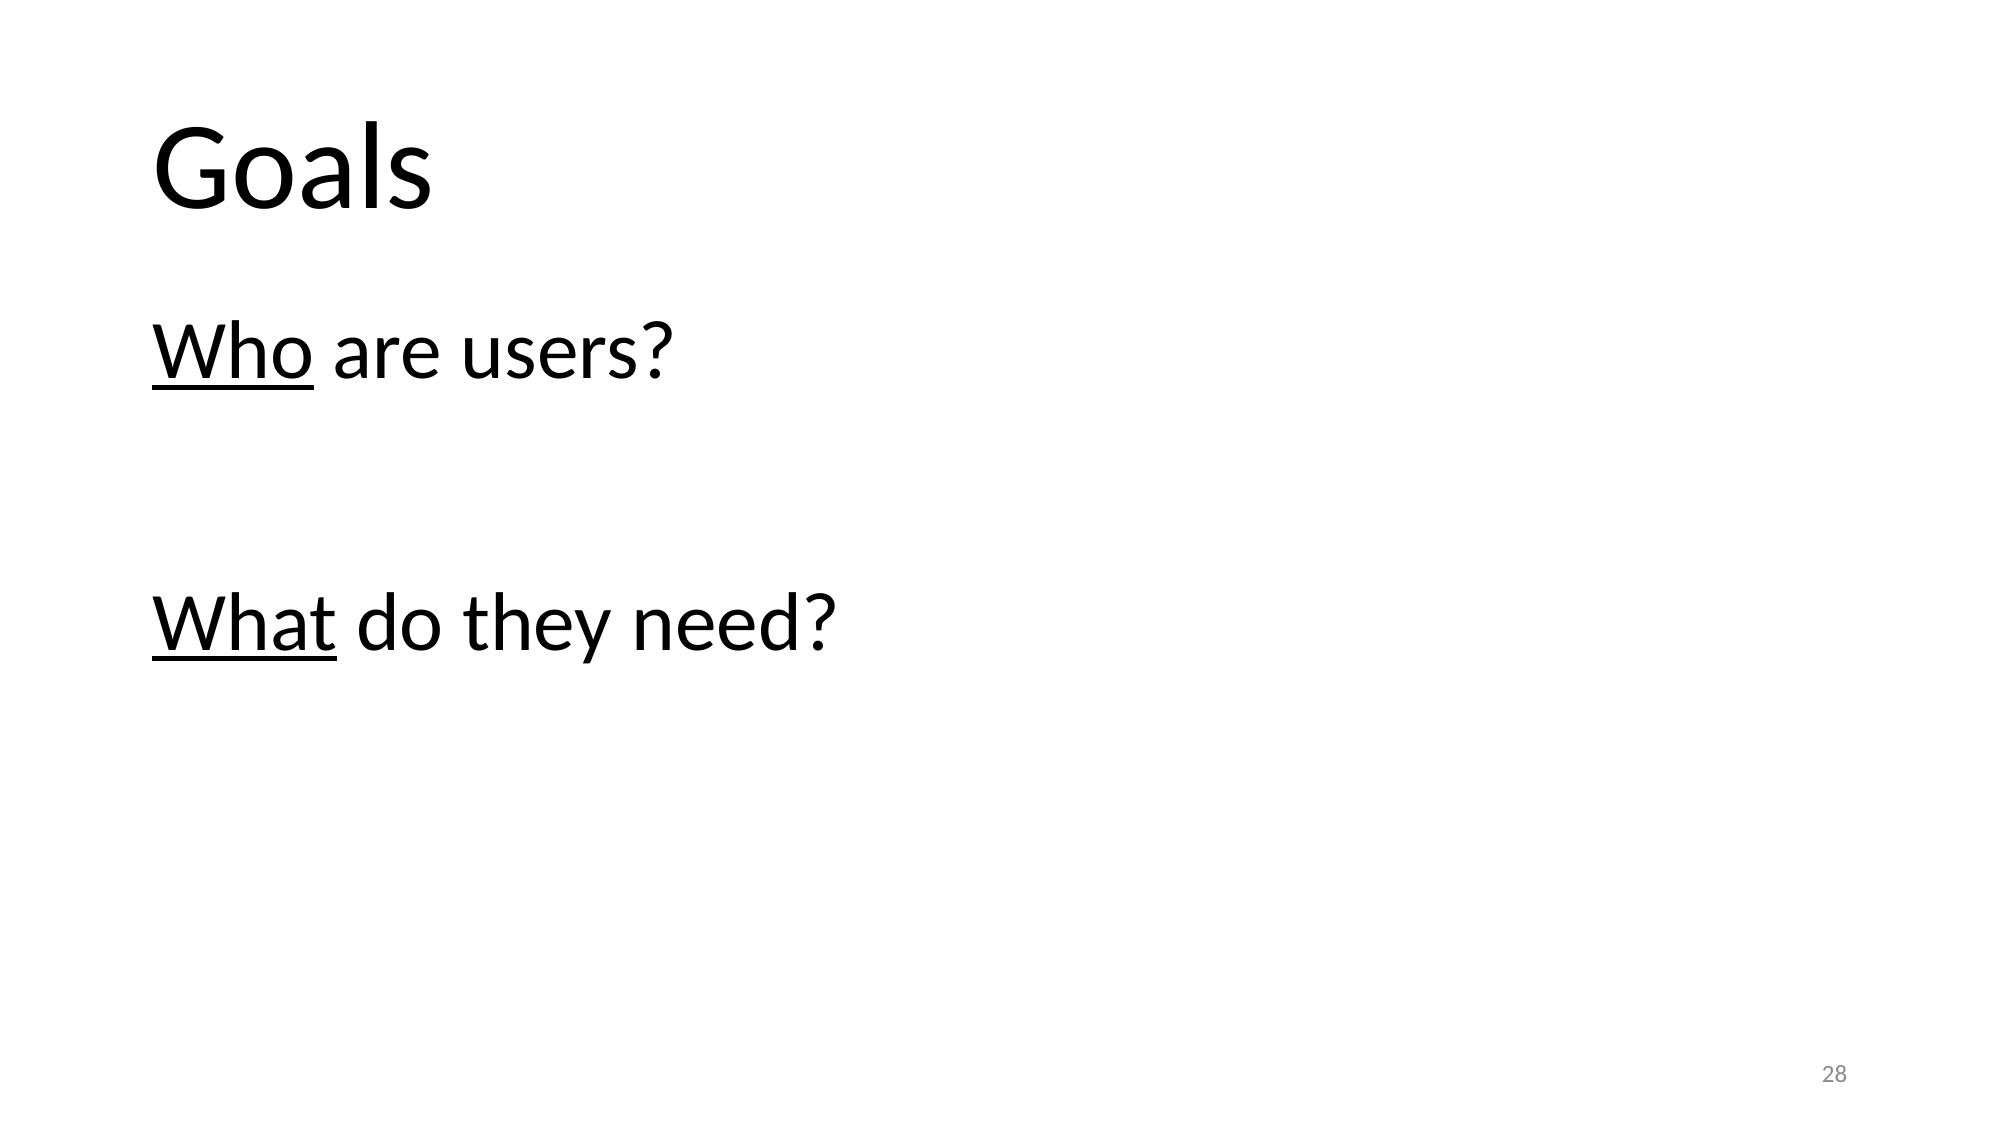

# Goals
Who are users?

What do they need?
28